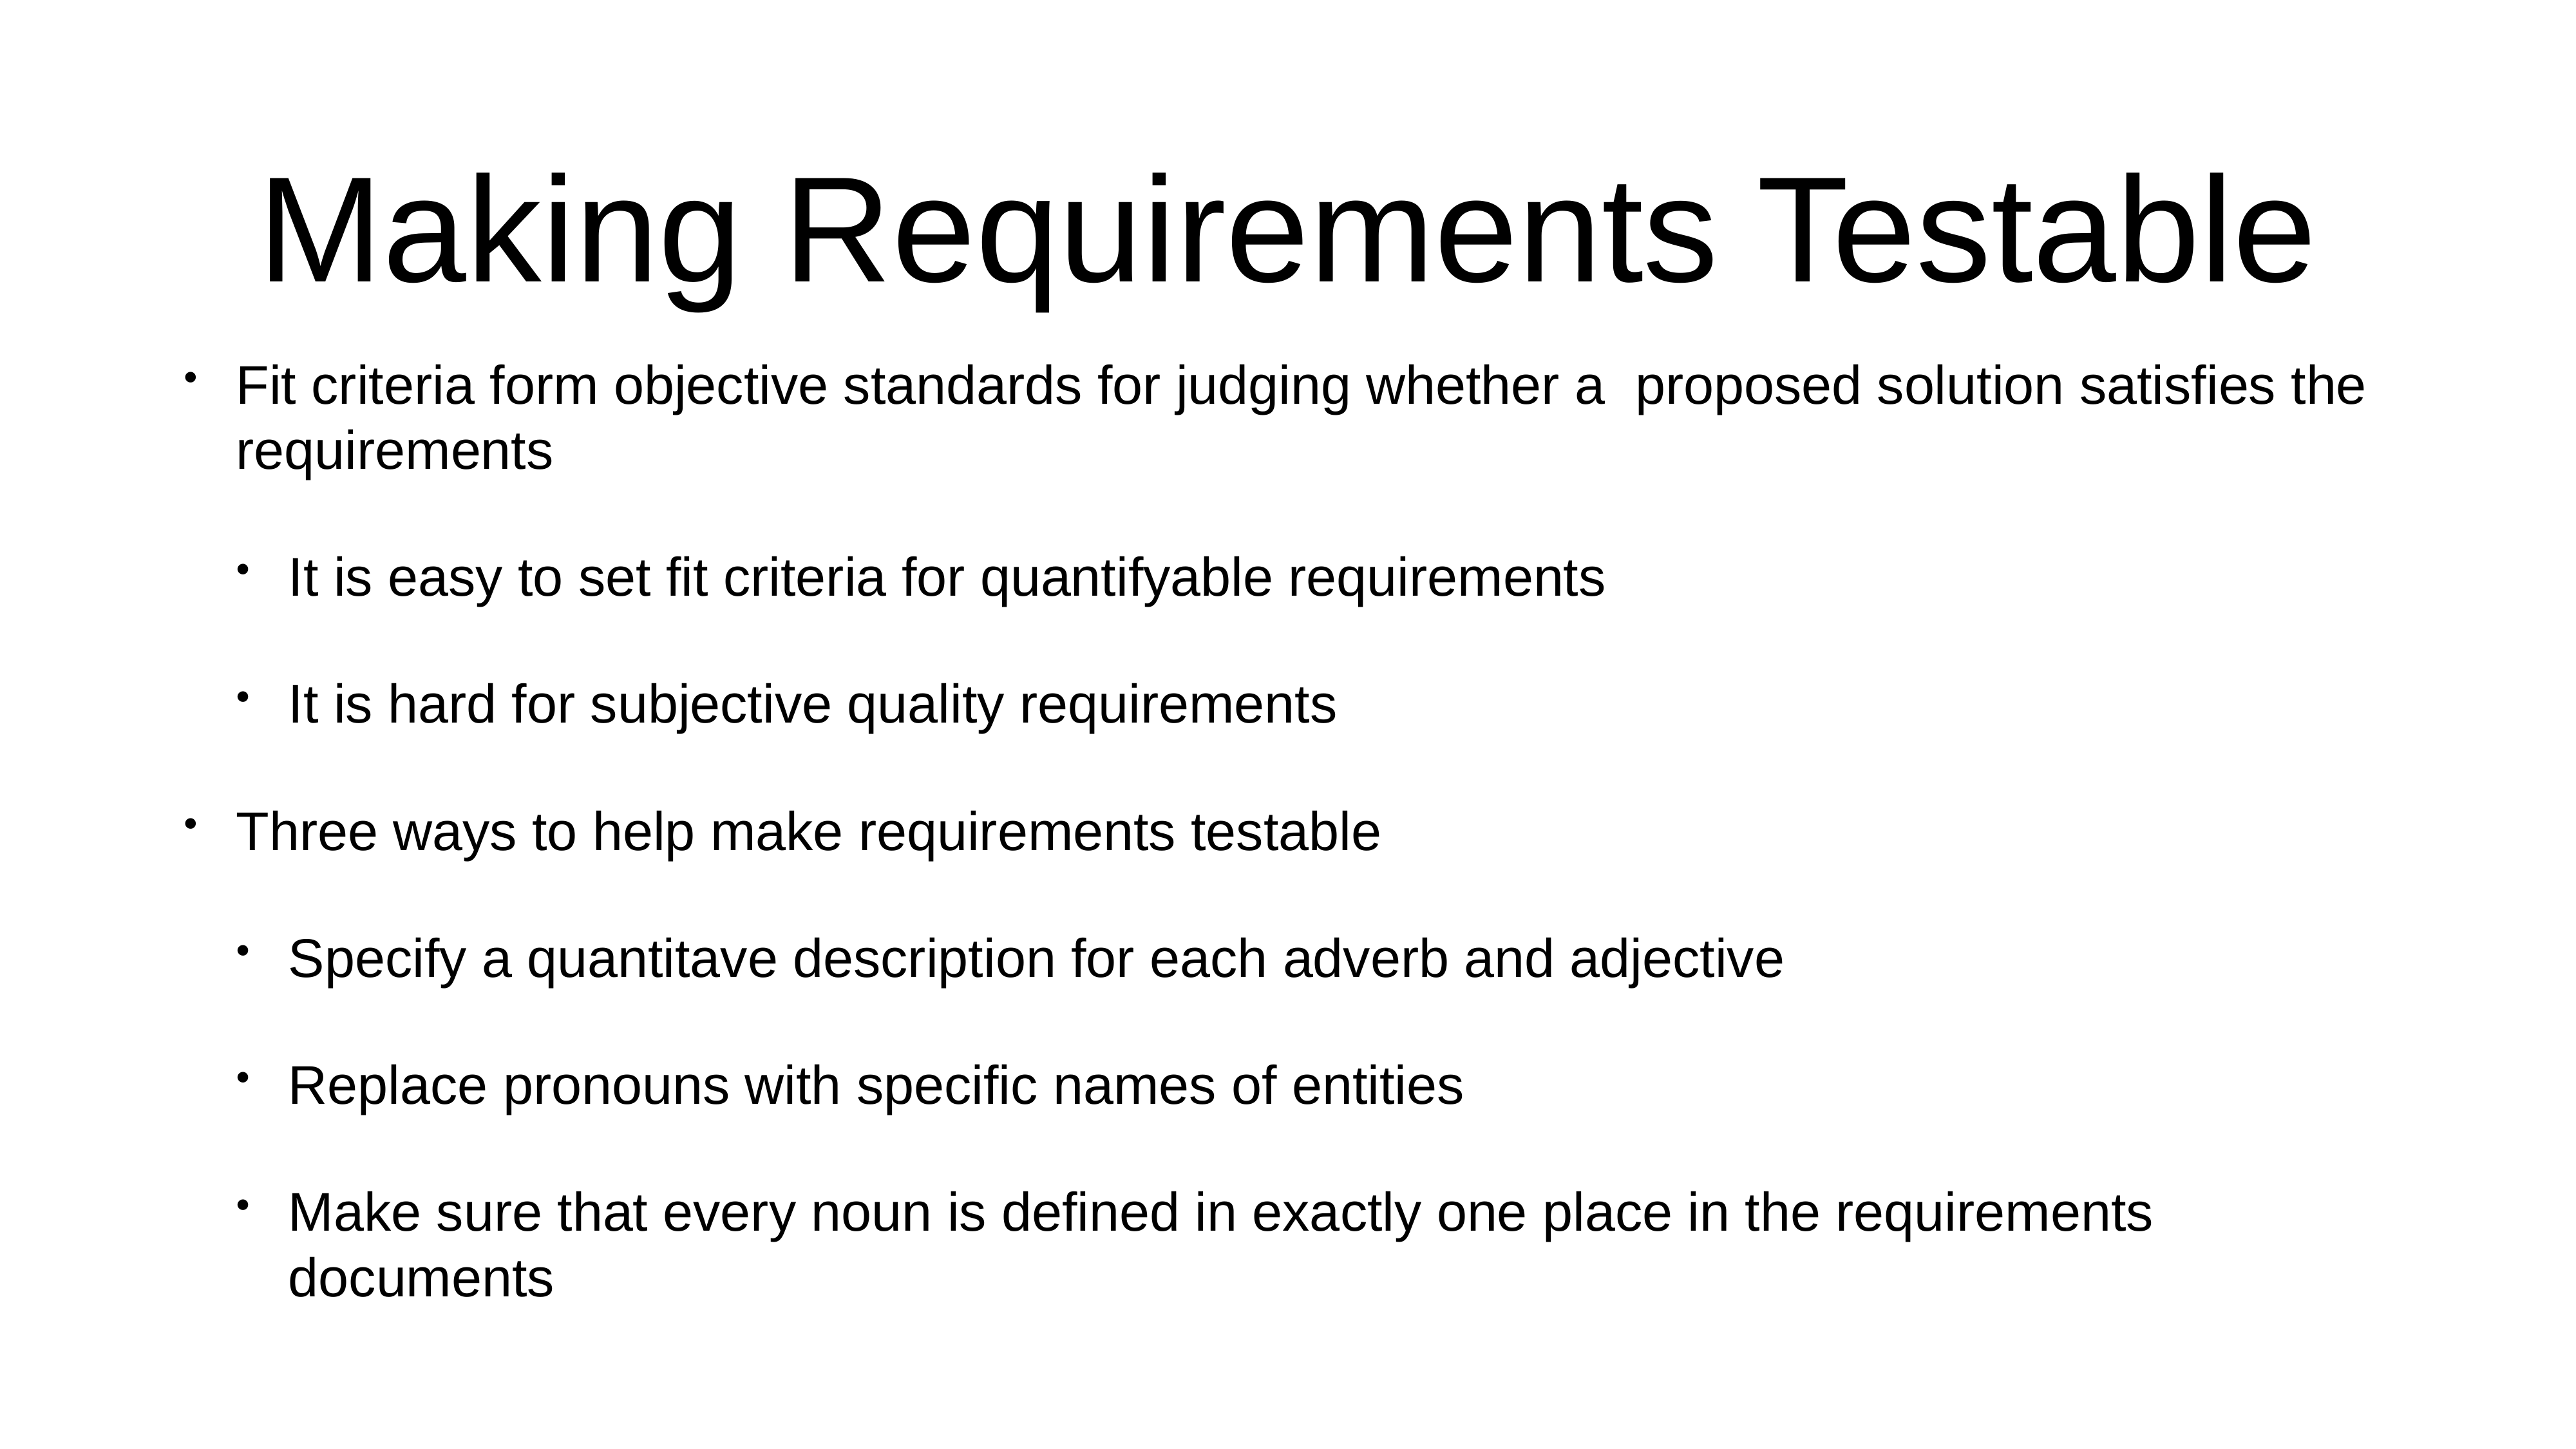

# Making Requirements Testable
Fit criteria form objective standards for judging whether a  proposed solution satisfies the requirements
It is easy to set fit criteria for quantifyable requirements
It is hard for subjective quality requirements
Three ways to help make requirements testable
Specify a quantitave description for each adverb and adjective
Replace pronouns with specific names of entities
Make sure that every noun is defined in exactly one place in the requirements documents